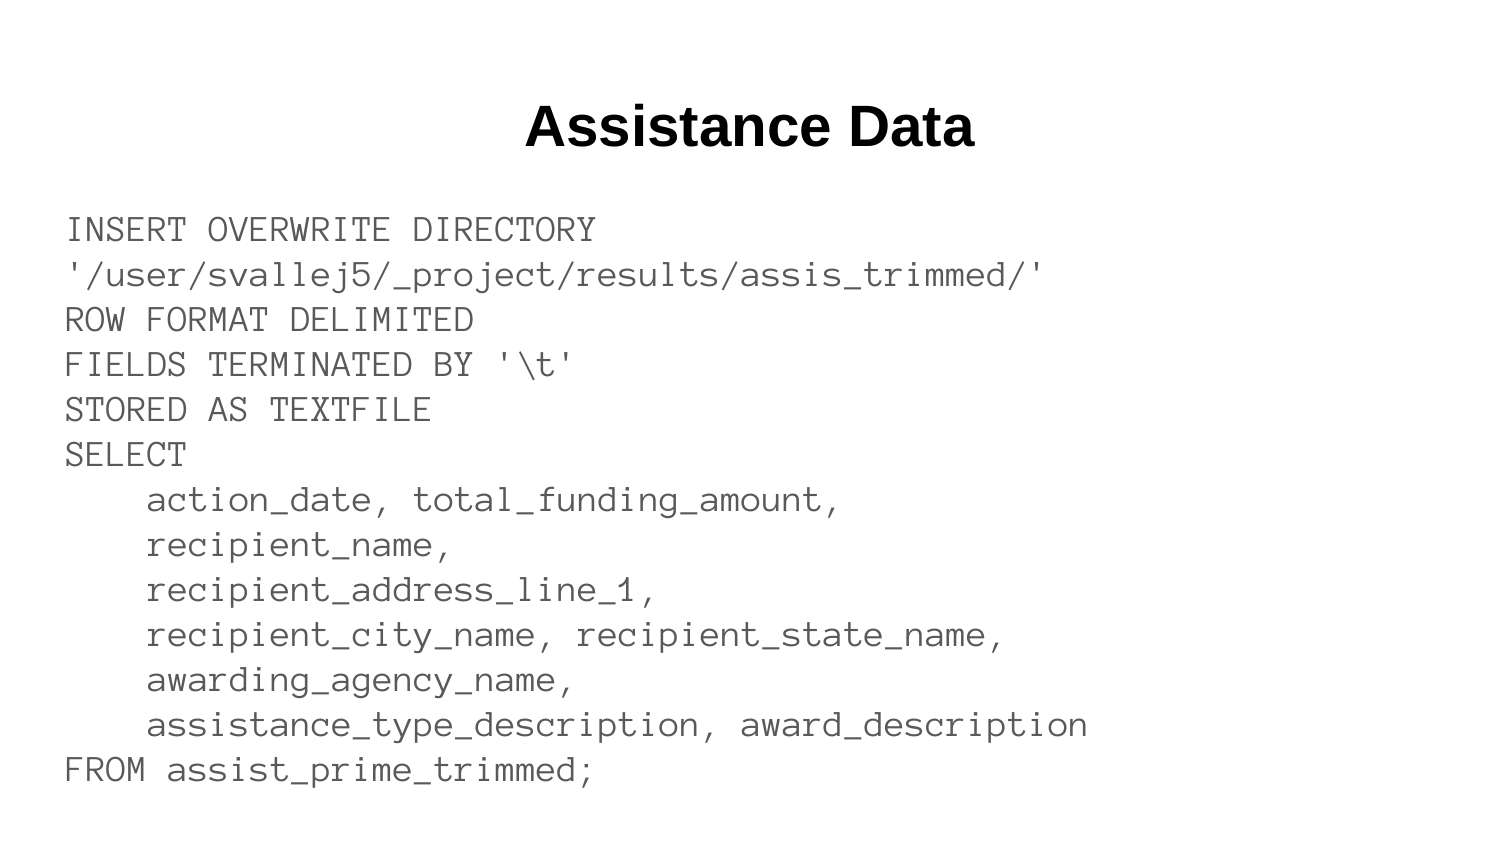

# Assistance Data
INSERT OVERWRITE DIRECTORY '/user/svallej5/_project/results/assis_trimmed/'
ROW FORMAT DELIMITED
FIELDS TERMINATED BY '\t'
STORED AS TEXTFILE
SELECT
    action_date, total_funding_amount,
    recipient_name,
    recipient_address_line_1,
    recipient_city_name, recipient_state_name,
    awarding_agency_name,
    assistance_type_description, award_description
FROM assist_prime_trimmed;